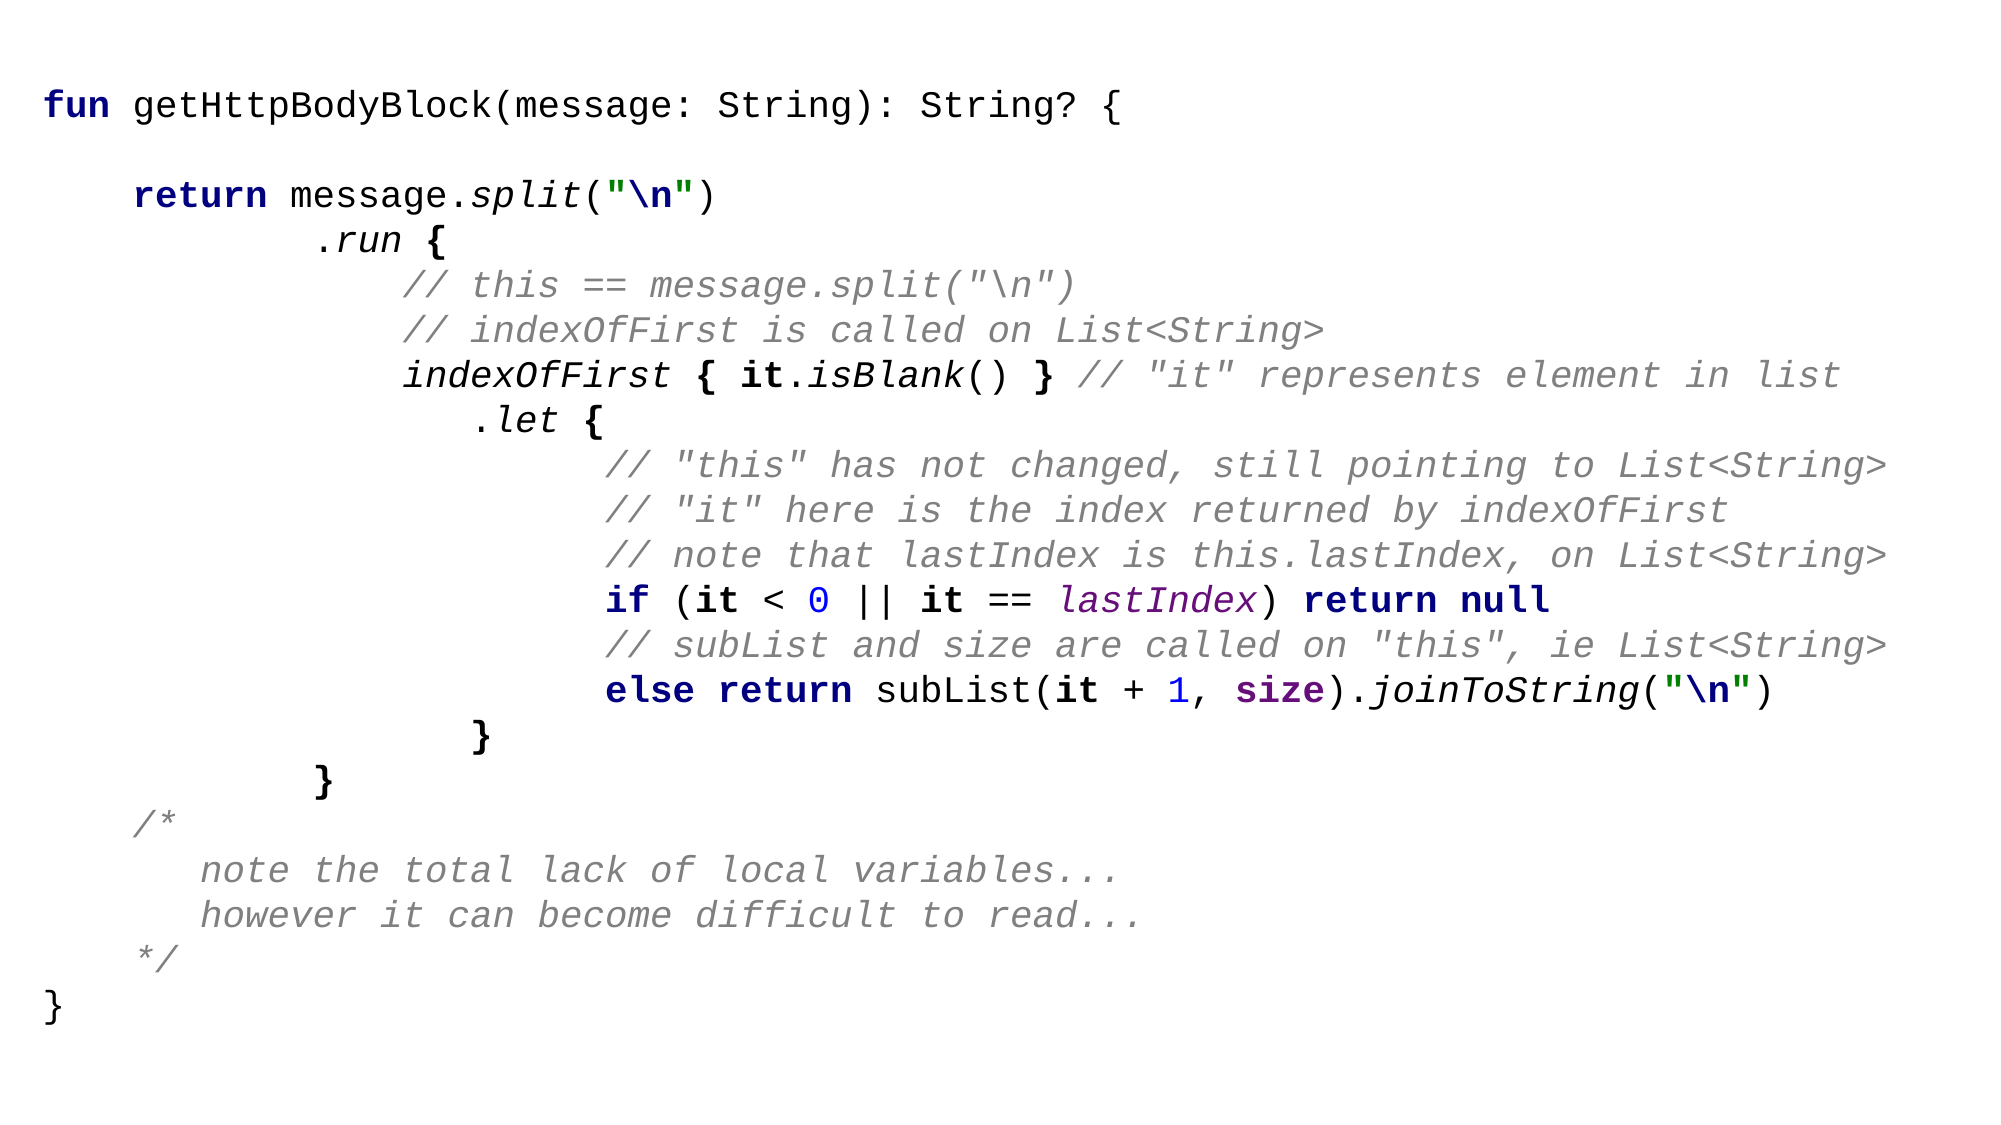

fun getHttpBodyBlock(message: String): String? {
    return message.split("\n")
            .run {
                // this == message.split("\n")
                // indexOfFirst is called on List<String>
                indexOfFirst { it.isBlank() } // "it" represents element in list
                   .let {
                         // "this" has not changed, still pointing to List<String>
                         // "it" here is the index returned by indexOfFirst
                         // note that lastIndex is this.lastIndex, on List<String>
                         if (it < 0 || it == lastIndex) return null
                         // subList and size are called on "this", ie List<String>
                         else return subList(it + 1, size).joinToString("\n")
                   }
            }
    /*
       note the total lack of local variables...
       however it can become difficult to read...
    */
}